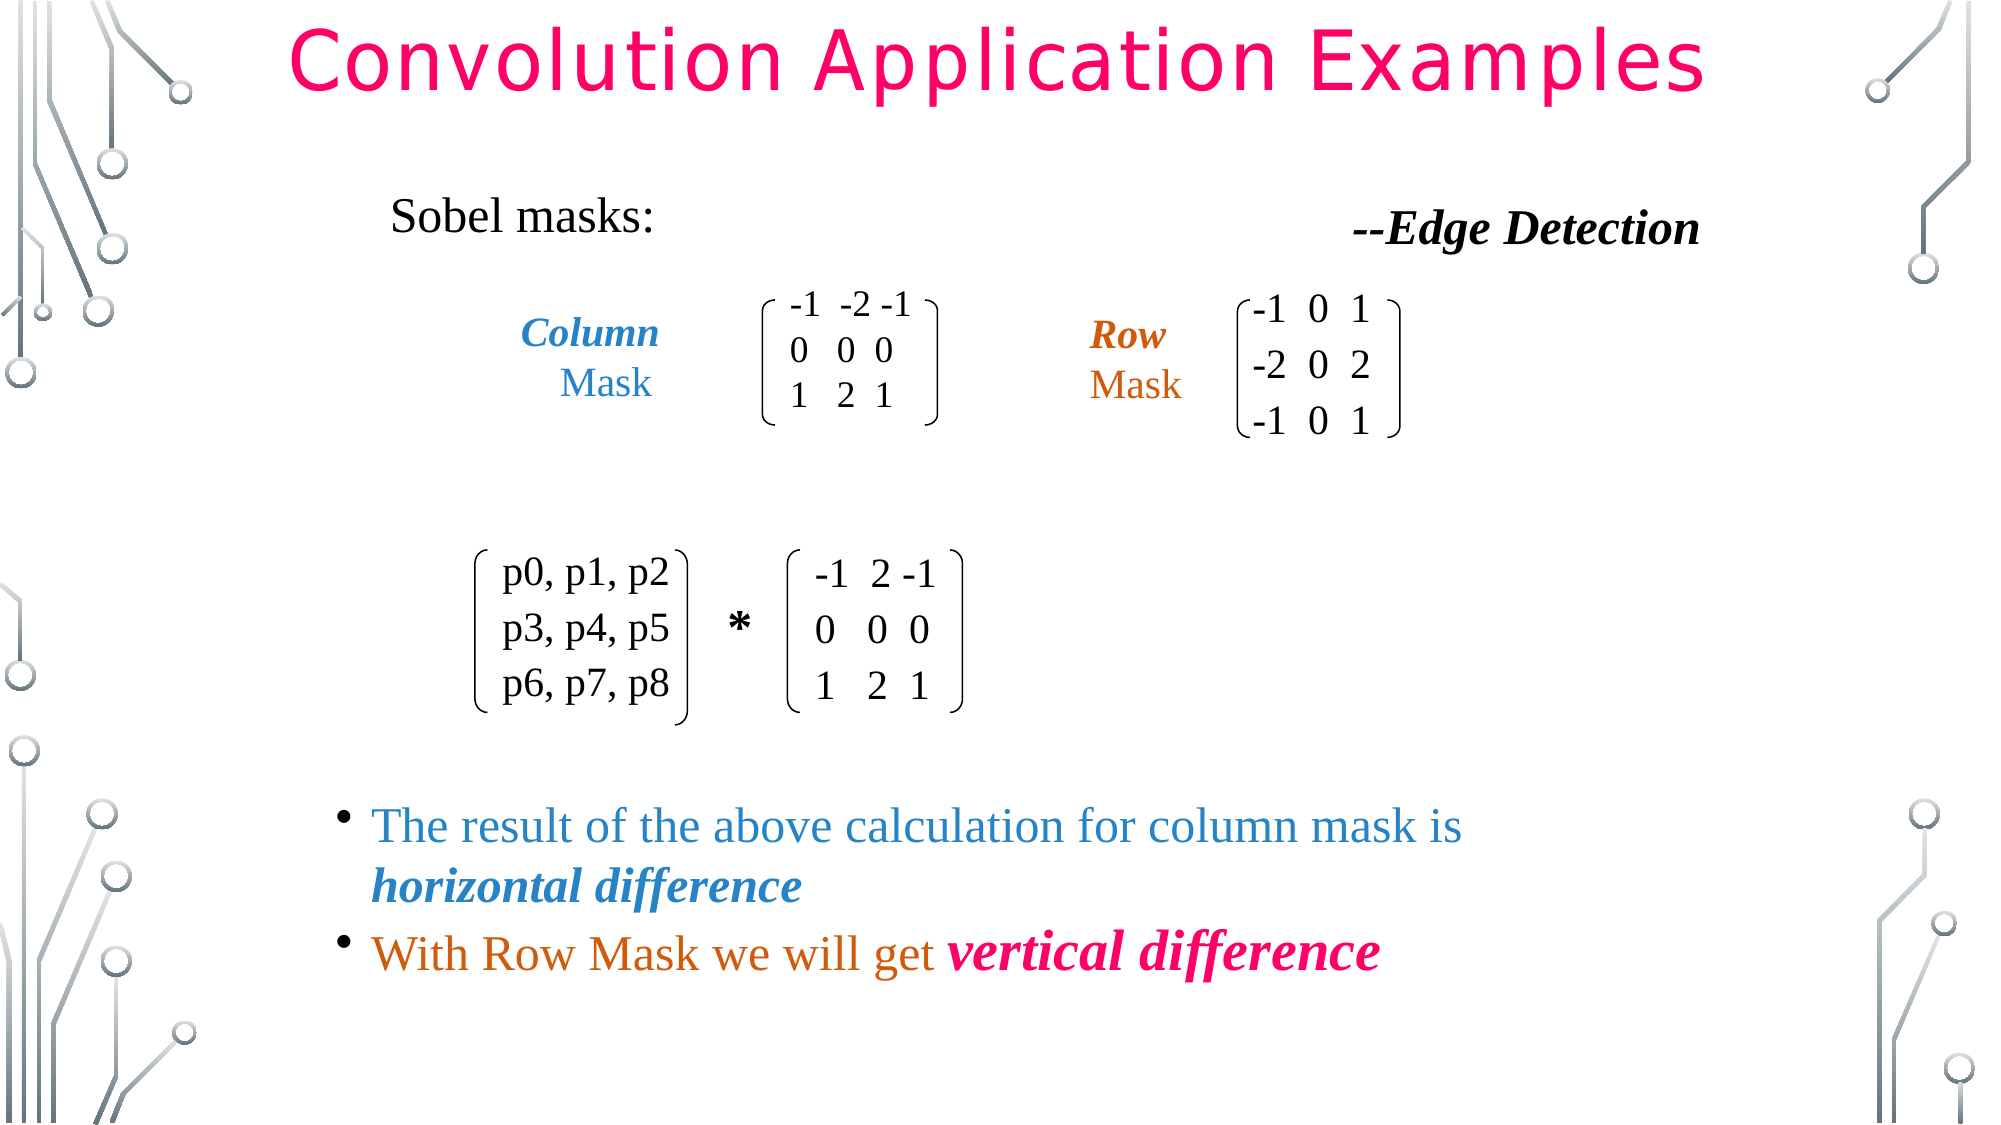

Convolution Application Examples
Sobel masks:
--Edge Detection
-1  0  1
-2  0  2
-1  0  1
-1  -2 -1
0   0  0
1   2  1
Column    Mask

Row Mask

p0, p1, p2
p3, p4, p5
p6, p7, p8

-1  2 -1
0   0  0
1   2  1
*
The result of the above calculation for column mask is horizontal difference
With Row Mask we will get vertical difference